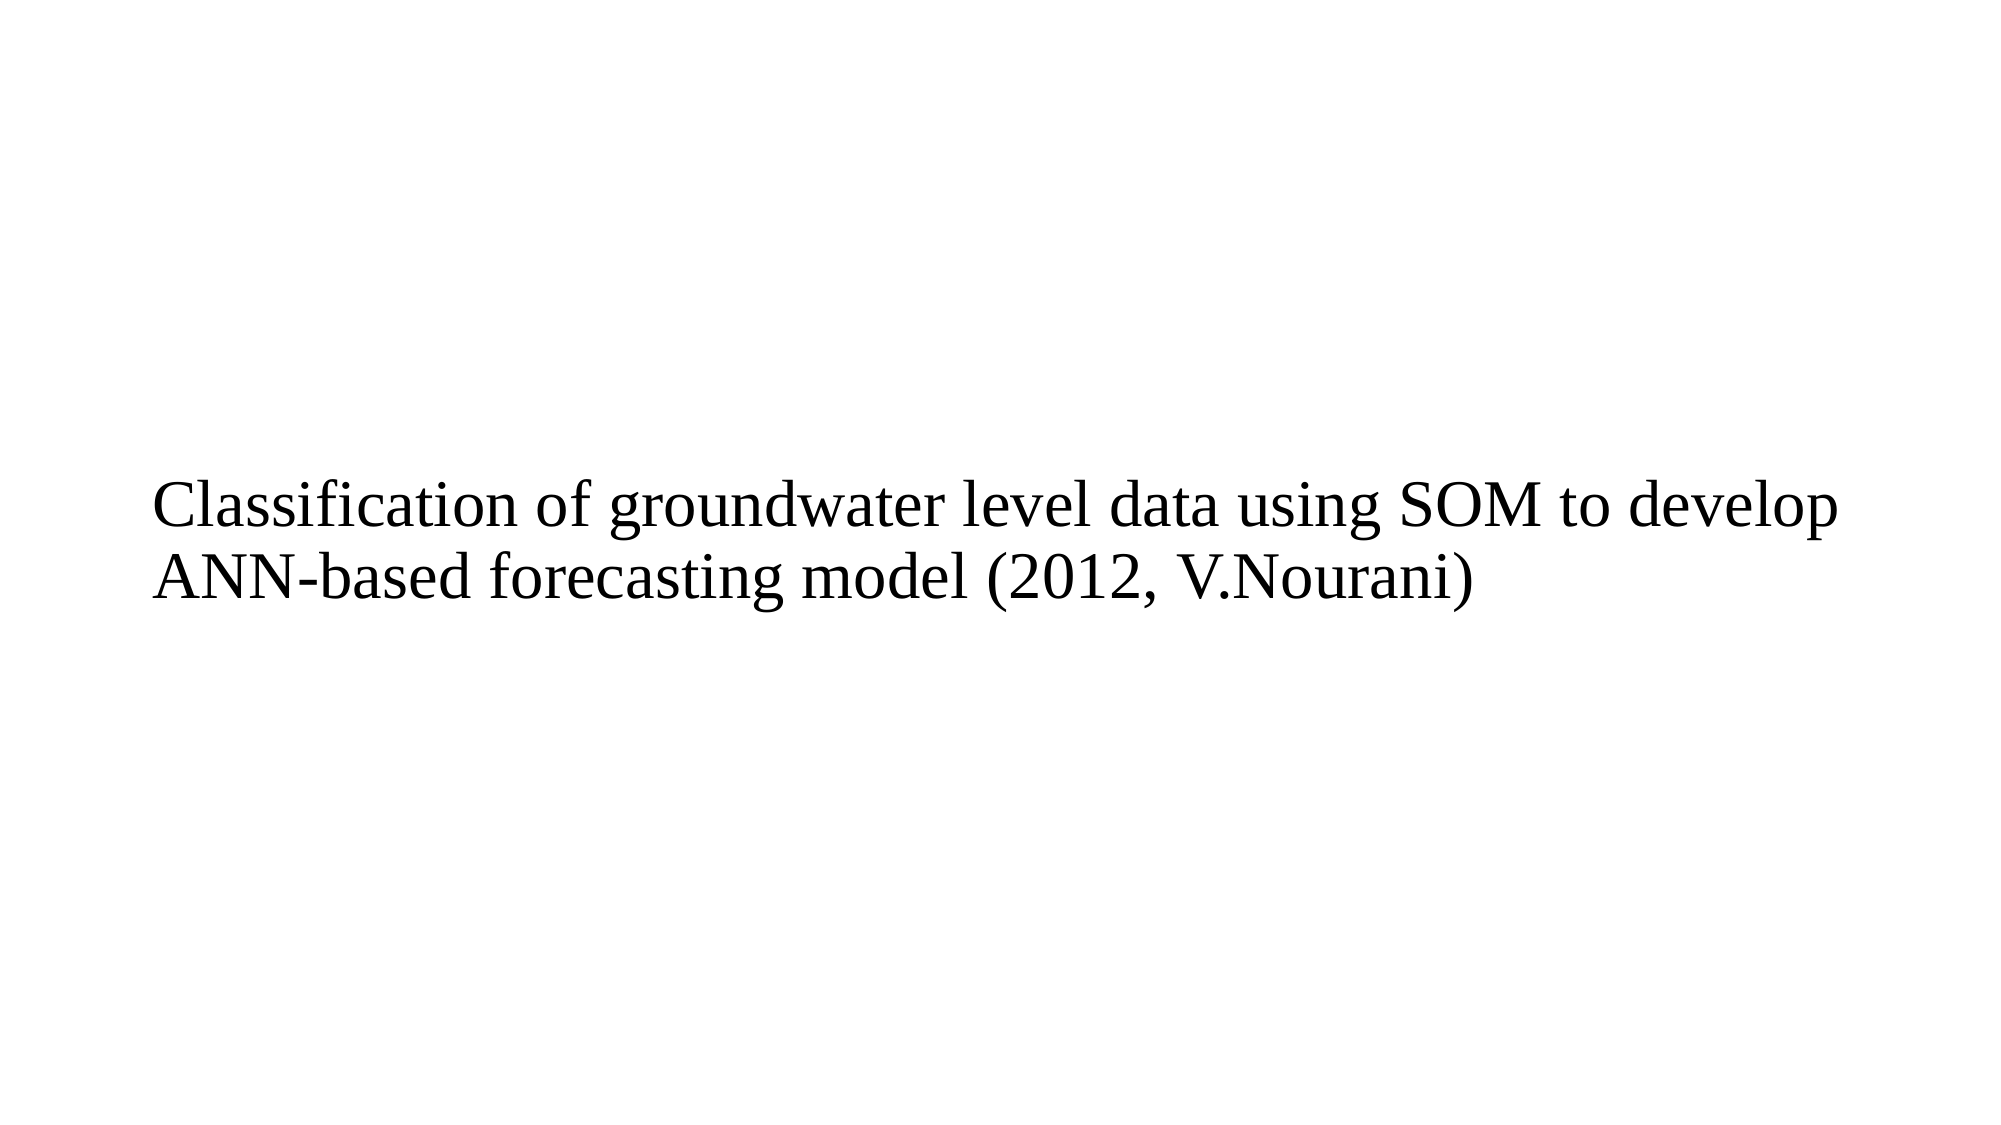

# Classification of groundwater level data using SOM to develop ANN-based forecasting model (2012, V.Nourani)